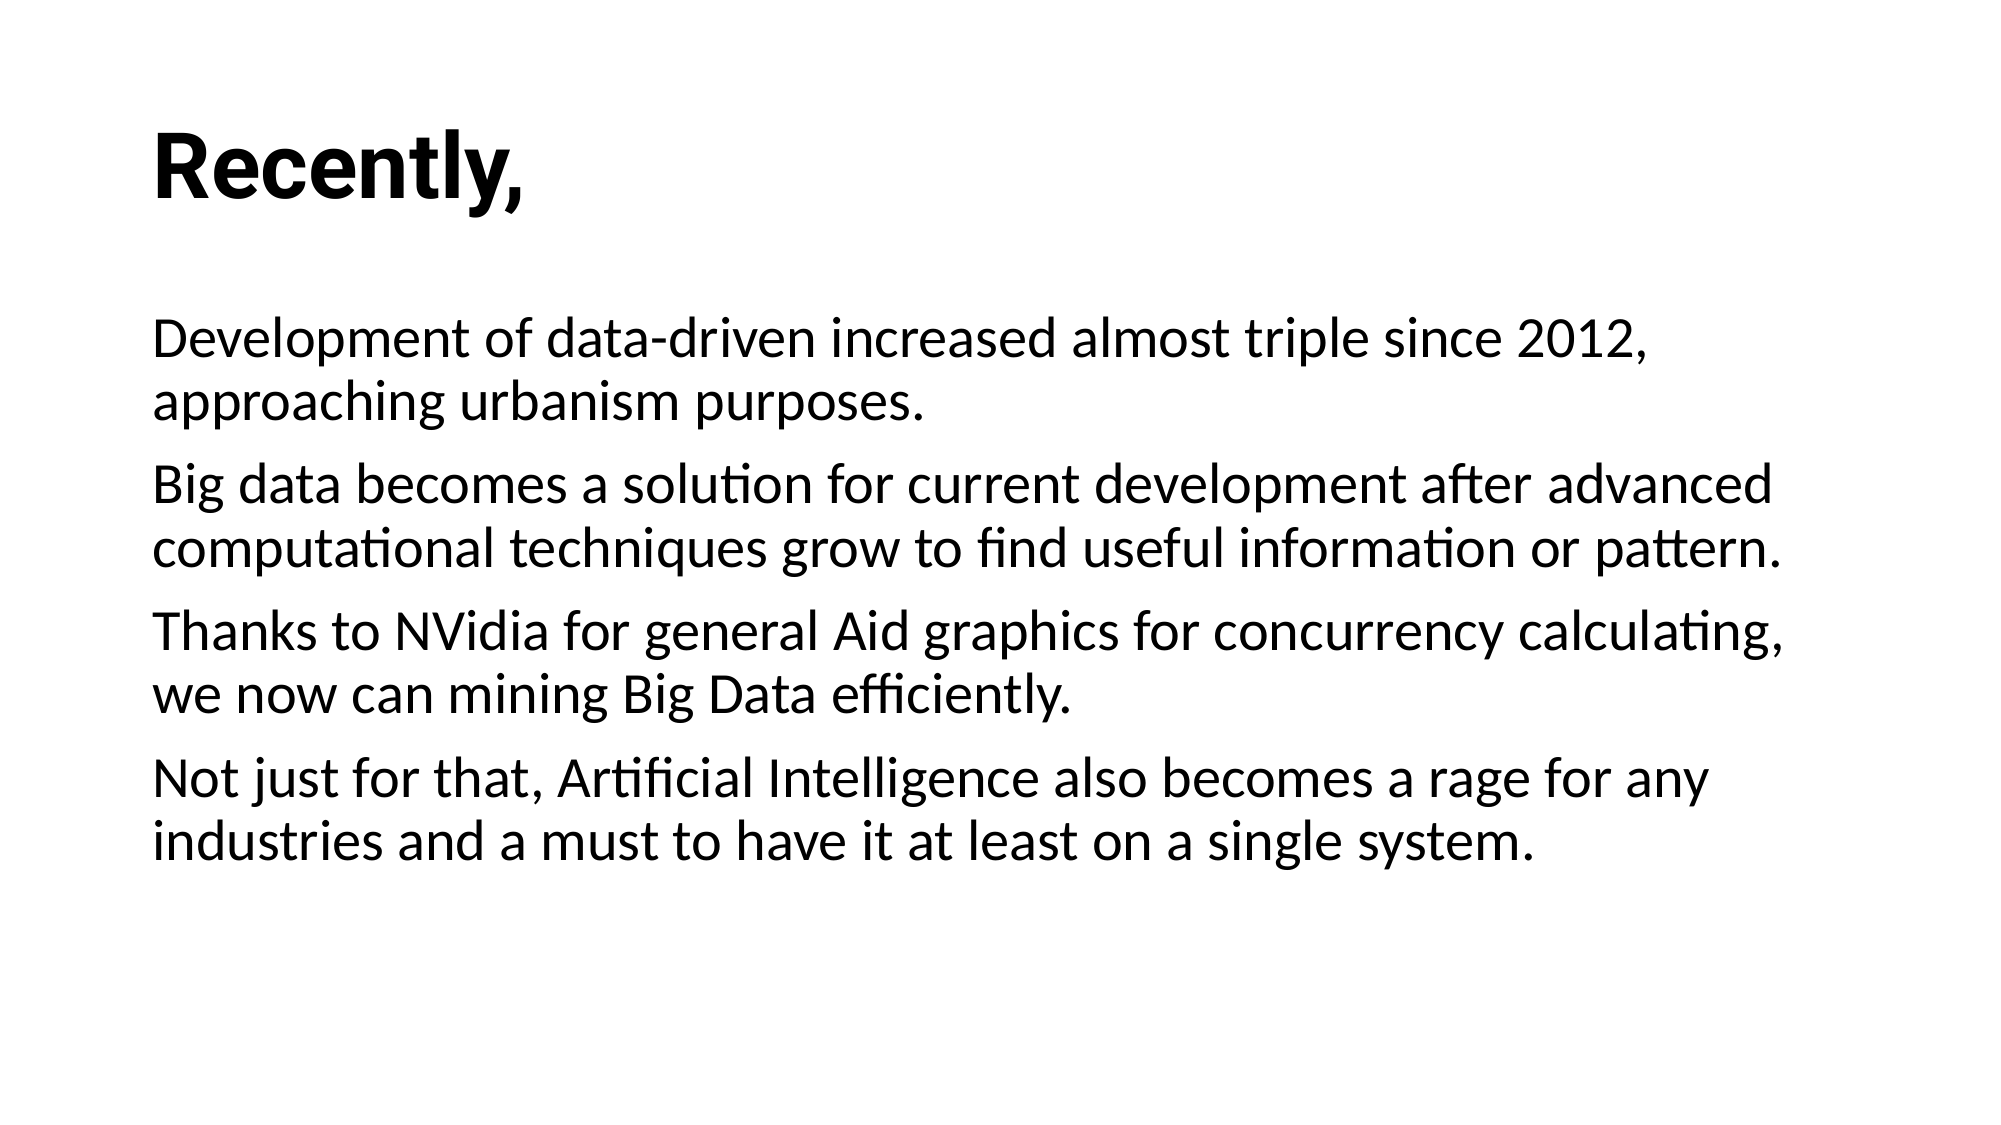

# Recently,
Development of data-driven increased almost triple since 2012, approaching urbanism purposes.
Big data becomes a solution for current development after advanced computational techniques grow to find useful information or pattern.
Thanks to NVidia for general Aid graphics for concurrency calculating, we now can mining Big Data efficiently.
Not just for that, Artificial Intelligence also becomes a rage for any industries and a must to have it at least on a single system.